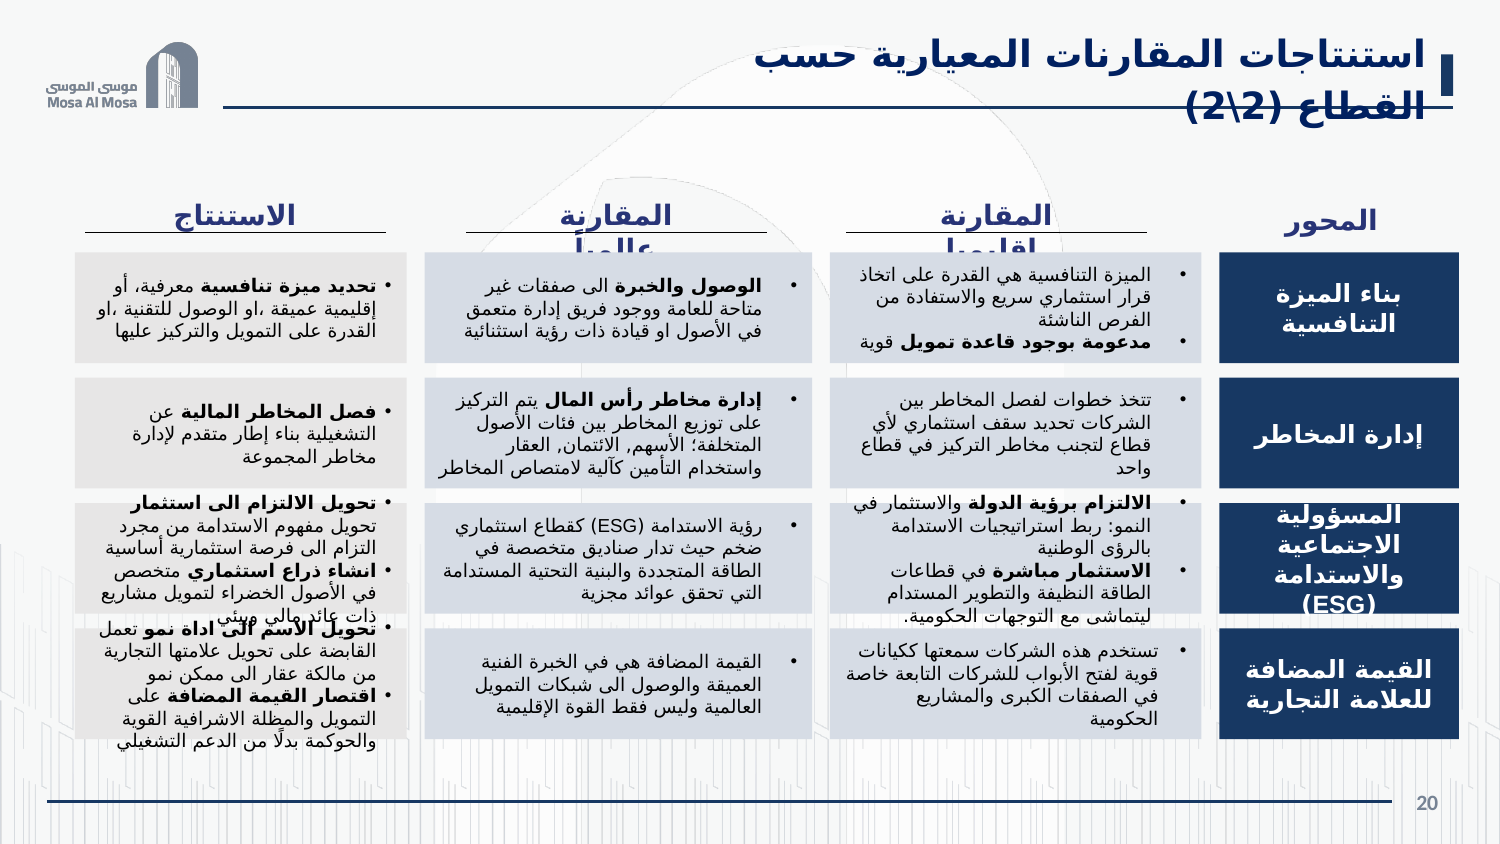

استنتاجات المقارنات المعيارية حسب القطاع (2\2)
الاستنتاج
المقارنة عالمياً
المقارنة إقليميا
المحور
تحديد ميزة تنافسية معرفية، أو إقليمية عميقة ،او الوصول للتقنية ،او القدرة على التمويل والتركيز عليها
الوصول والخبرة الى صفقات غير متاحة للعامة ووجود فريق إدارة متعمق في الأصول او قيادة ذات رؤية استثنائية
الميزة التنافسية هي القدرة على اتخاذ قرار استثماري سريع والاستفادة من الفرص الناشئة
مدعومة بوجود قاعدة تمويل قوية
بناء الميزة التنافسية
فصل المخاطر المالية عن التشغيلية بناء إطار متقدم لإدارة مخاطر المجموعة
إدارة مخاطر رأس المال يتم التركيز على توزيع المخاطر بين فئات الأصول المتخلفة؛ الأسهم, الائتمان, العقار واستخدام التأمين كآلية لامتصاص المخاطر
تتخذ خطوات لفصل المخاطر بين الشركات تحديد سقف استثماري لأي قطاع لتجنب مخاطر التركيز في قطاع واحد
إدارة المخاطر
تحويل الالتزام الى استثمار تحويل مفهوم الاستدامة من مجرد التزام الى فرصة استثمارية أساسية
انشاء ذراع استثماري متخصص في الأصول الخضراء لتمويل مشاريع ذات عائد مالي وبيئي
رؤية الاستدامة (ESG) كقطاع استثماري ضخم حيث تدار صناديق متخصصة في الطاقة المتجددة والبنية التحتية المستدامة التي تحقق عوائد مجزية
الالتزام برؤية الدولة والاستثمار في النمو: ربط استراتيجيات الاستدامة بالرؤى الوطنية
الاستثمار مباشرة في قطاعات الطاقة النظيفة والتطوير المستدام ليتماشى مع التوجهات الحكومية.
المسؤولية الاجتماعية والاستدامة (ESG)
تحويل الاسم الى اداة نمو تعمل القابضة على تحويل علامتها التجارية من مالكة عقار الى ممكن نمو
اقتصار القيمة المضافة على التمويل والمظلة الاشرافية القوية والحوكمة بدلًا من الدعم التشغيلي
القيمة المضافة هي في الخبرة الفنية العميقة والوصول الى شبكات التمويل العالمية وليس فقط القوة الإقليمية
تستخدم هذه الشركات سمعتها ككيانات قوية لفتح الأبواب للشركات التابعة خاصة في الصفقات الكبرى والمشاريع الحكومية
القيمة المضافة للعلامة التجارية
20